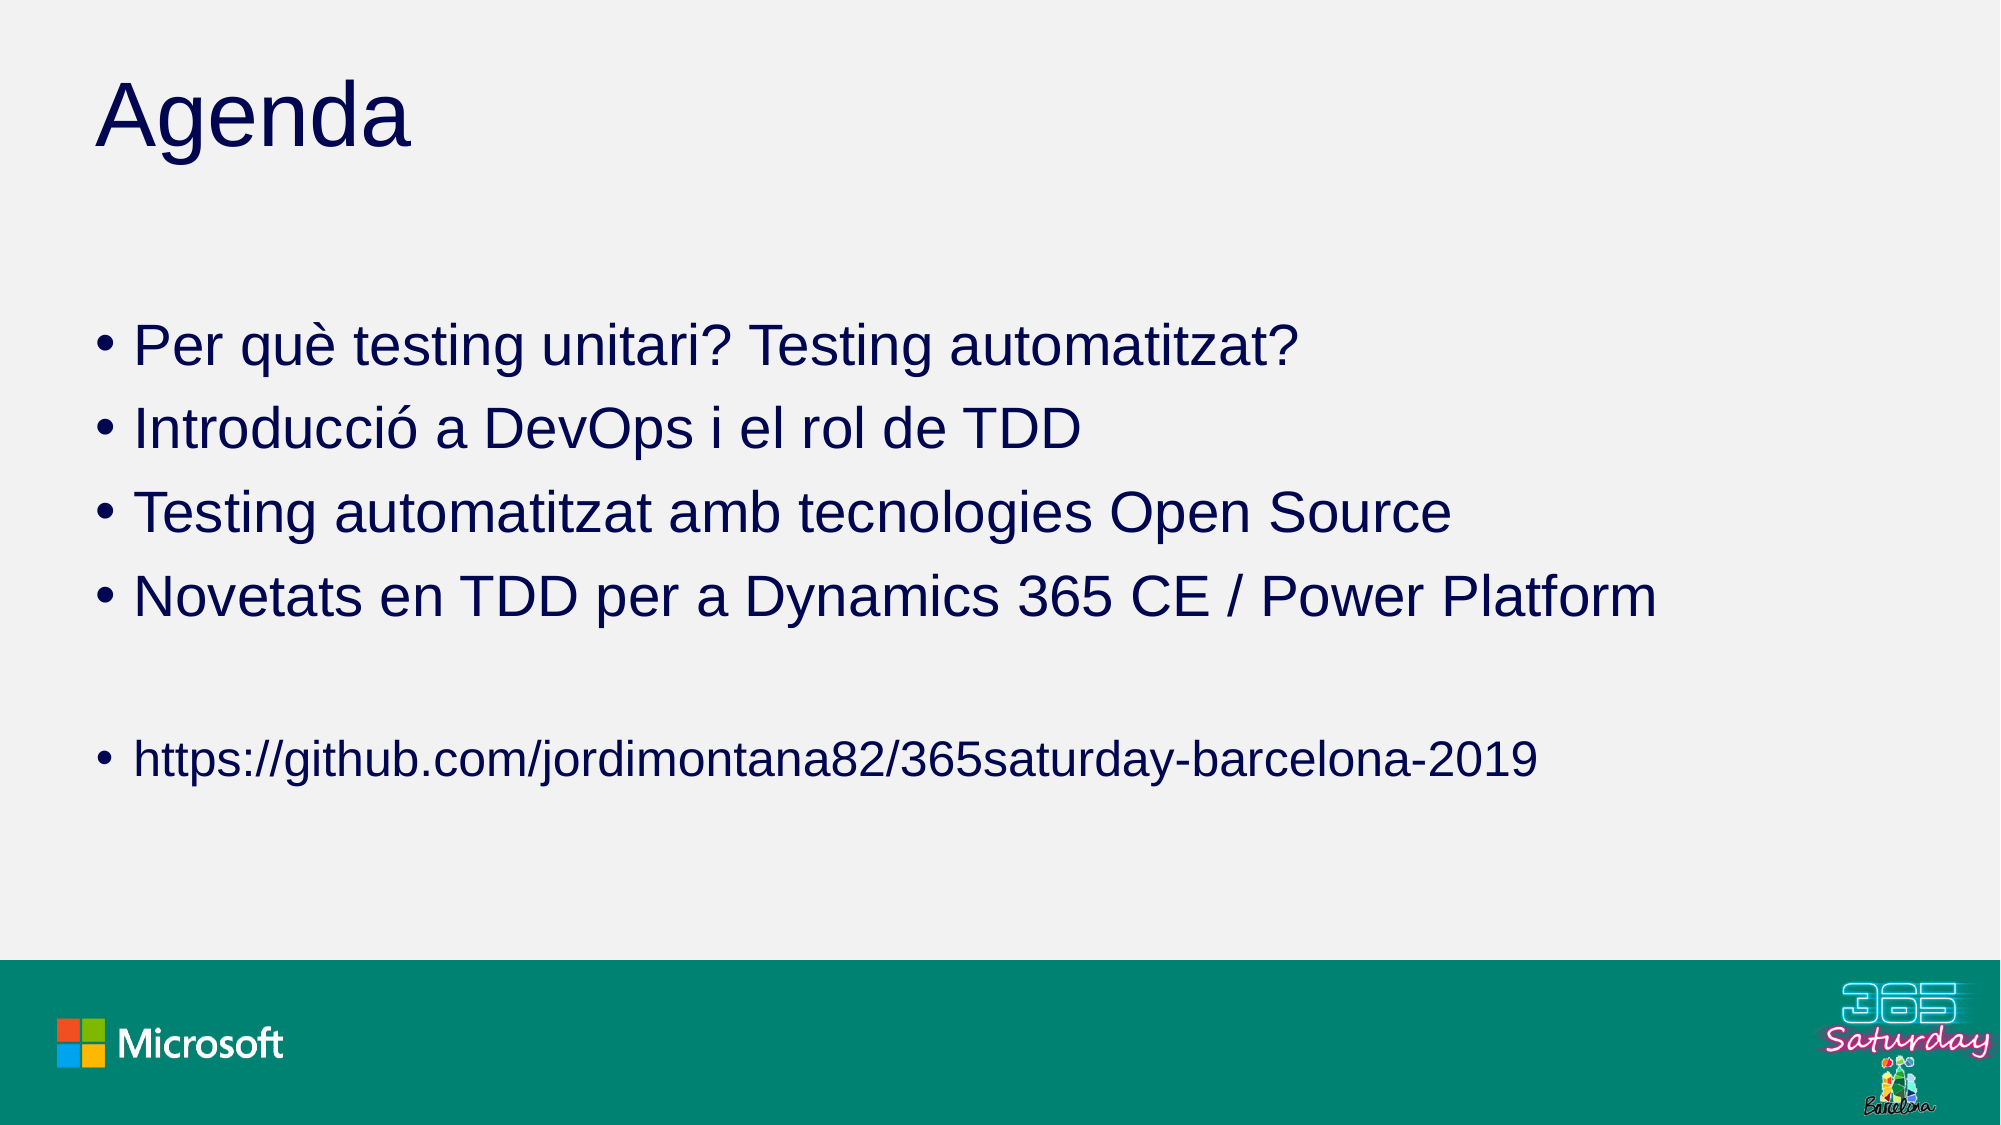

# Agenda
Per què testing unitari? Testing automatitzat?
Introducció a DevOps i el rol de TDD
Testing automatitzat amb tecnologies Open Source
Novetats en TDD per a Dynamics 365 CE / Power Platform

https://github.com/jordimontana82/365saturday-barcelona-2019